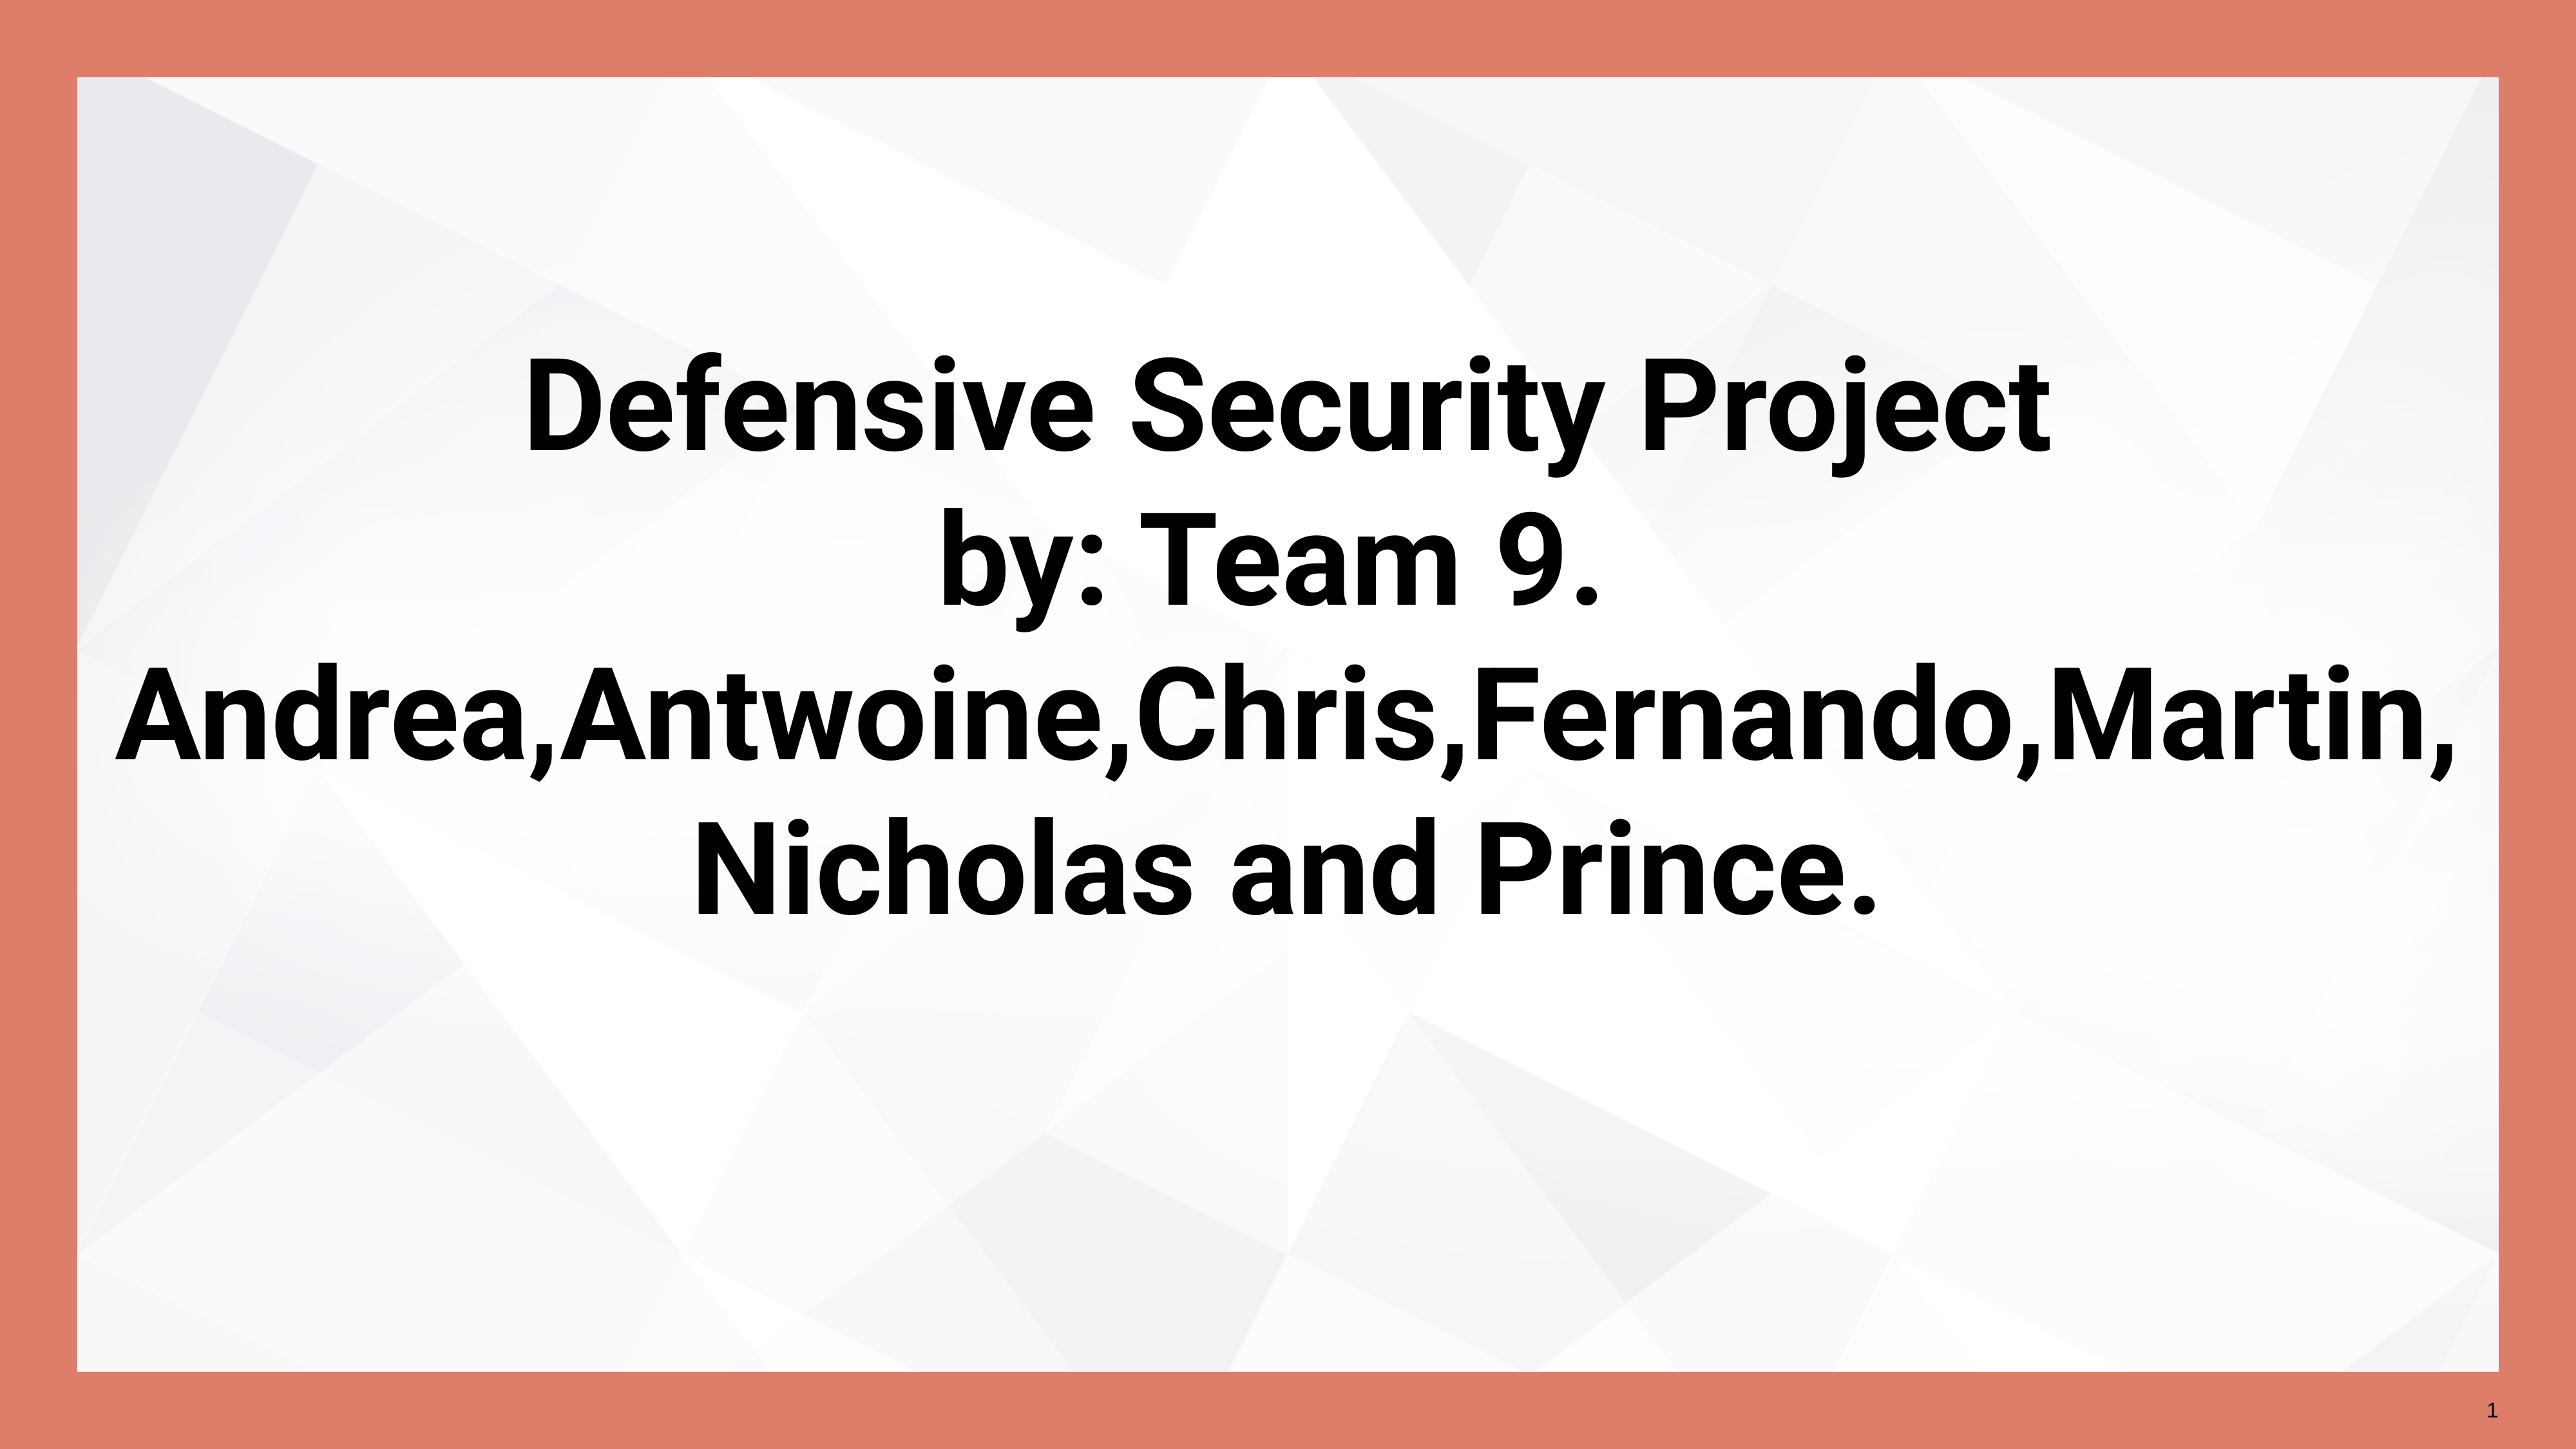

# Defensive Security Project
by: Team 9.
Andrea,Antwoine,Chris,Fernando,Martin,Nicholas and Prince.

1